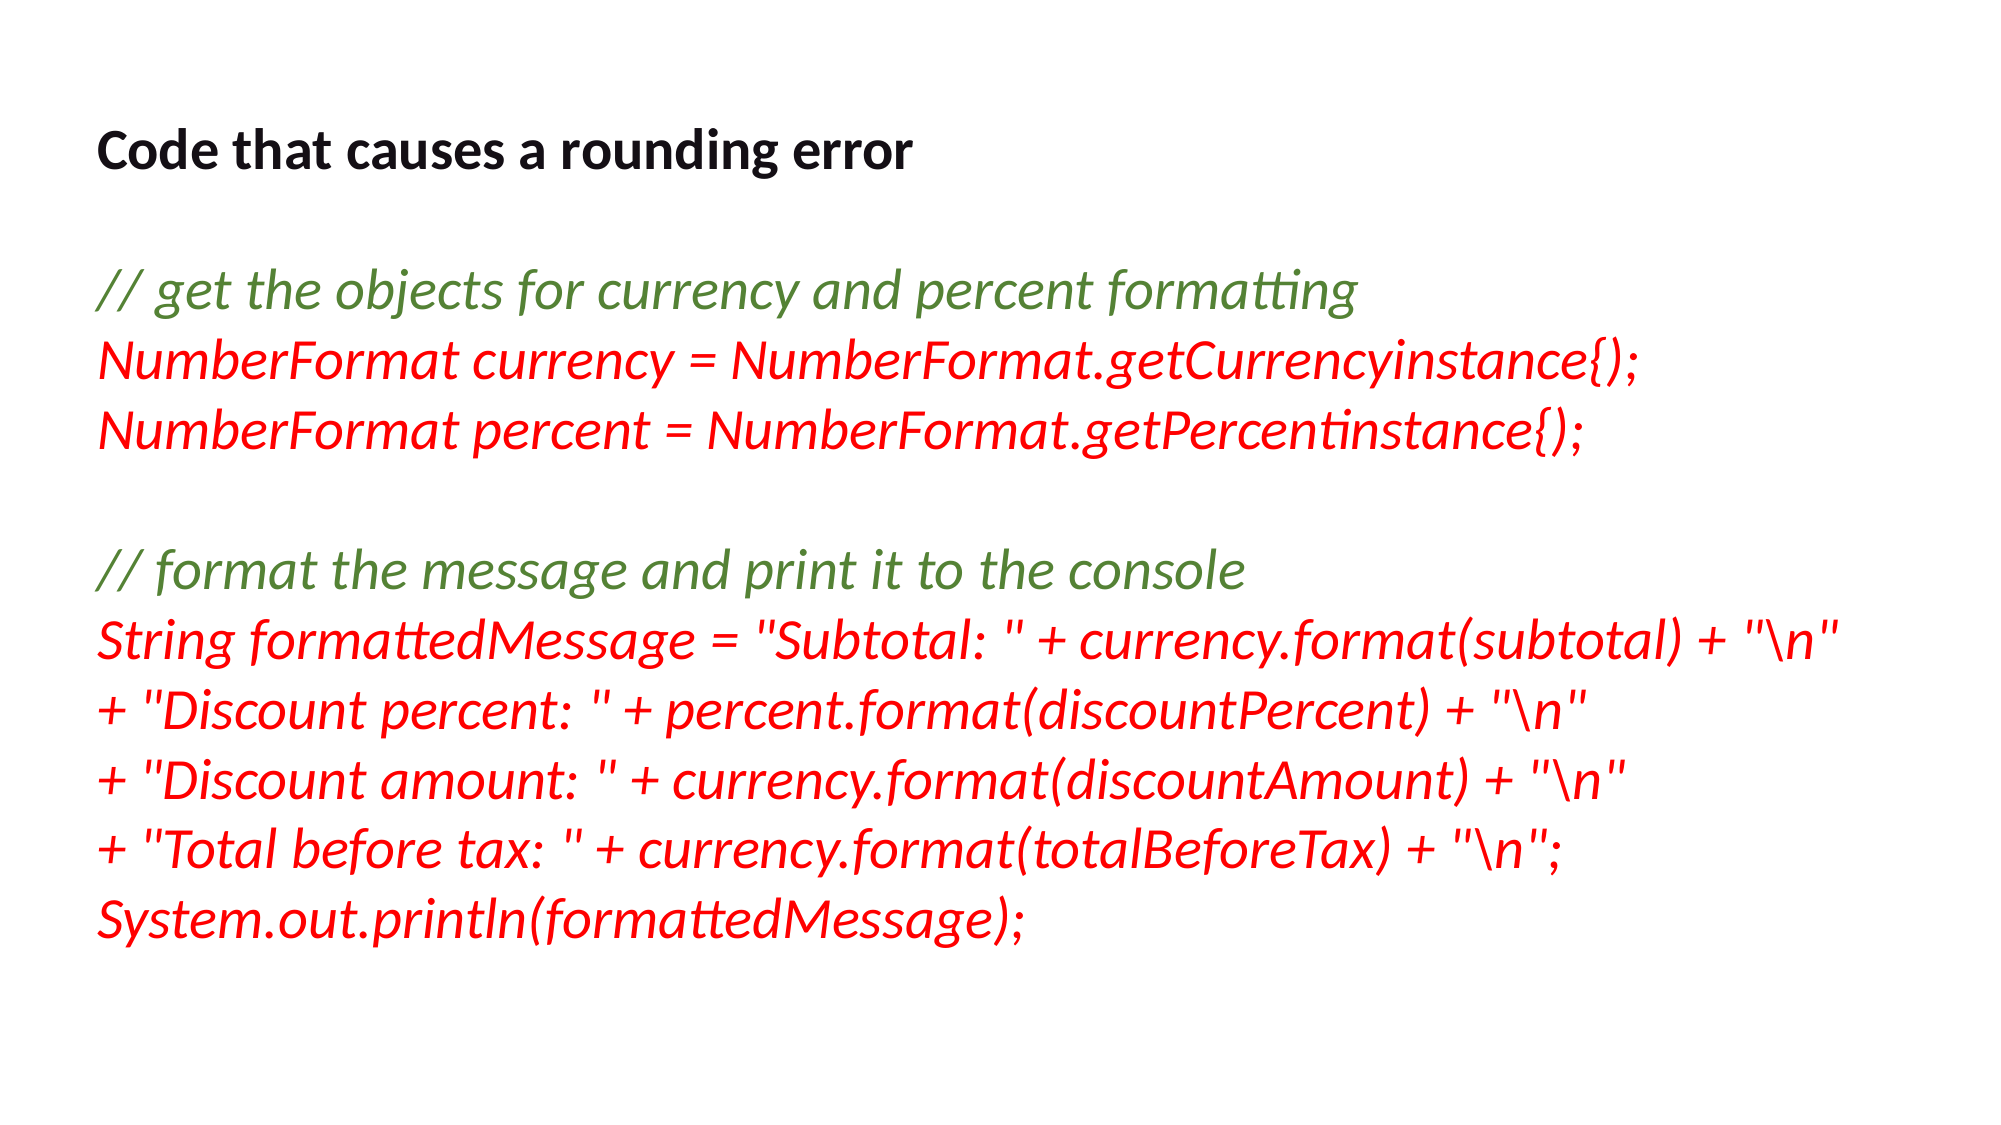

Code that causes a rounding error

// get the objects for currency and percent formatting
NumberFormat currency = NumberFormat.getCurrencyinstance{);
NumberFormat percent = NumberFormat.getPercentinstance{);

// format the message and print it to the console
String formattedMessage = "Subtotal: " + currency.format(subtotal) + "\n"
+ "Discount percent: " + percent.format(discountPercent) + "\n"
+ "Discount amount: " + currency.format(discountAmount) + "\n"
+ "Total before tax: " + currency.format(totalBeforeTax) + "\n";
System.out.println(formattedMessage);